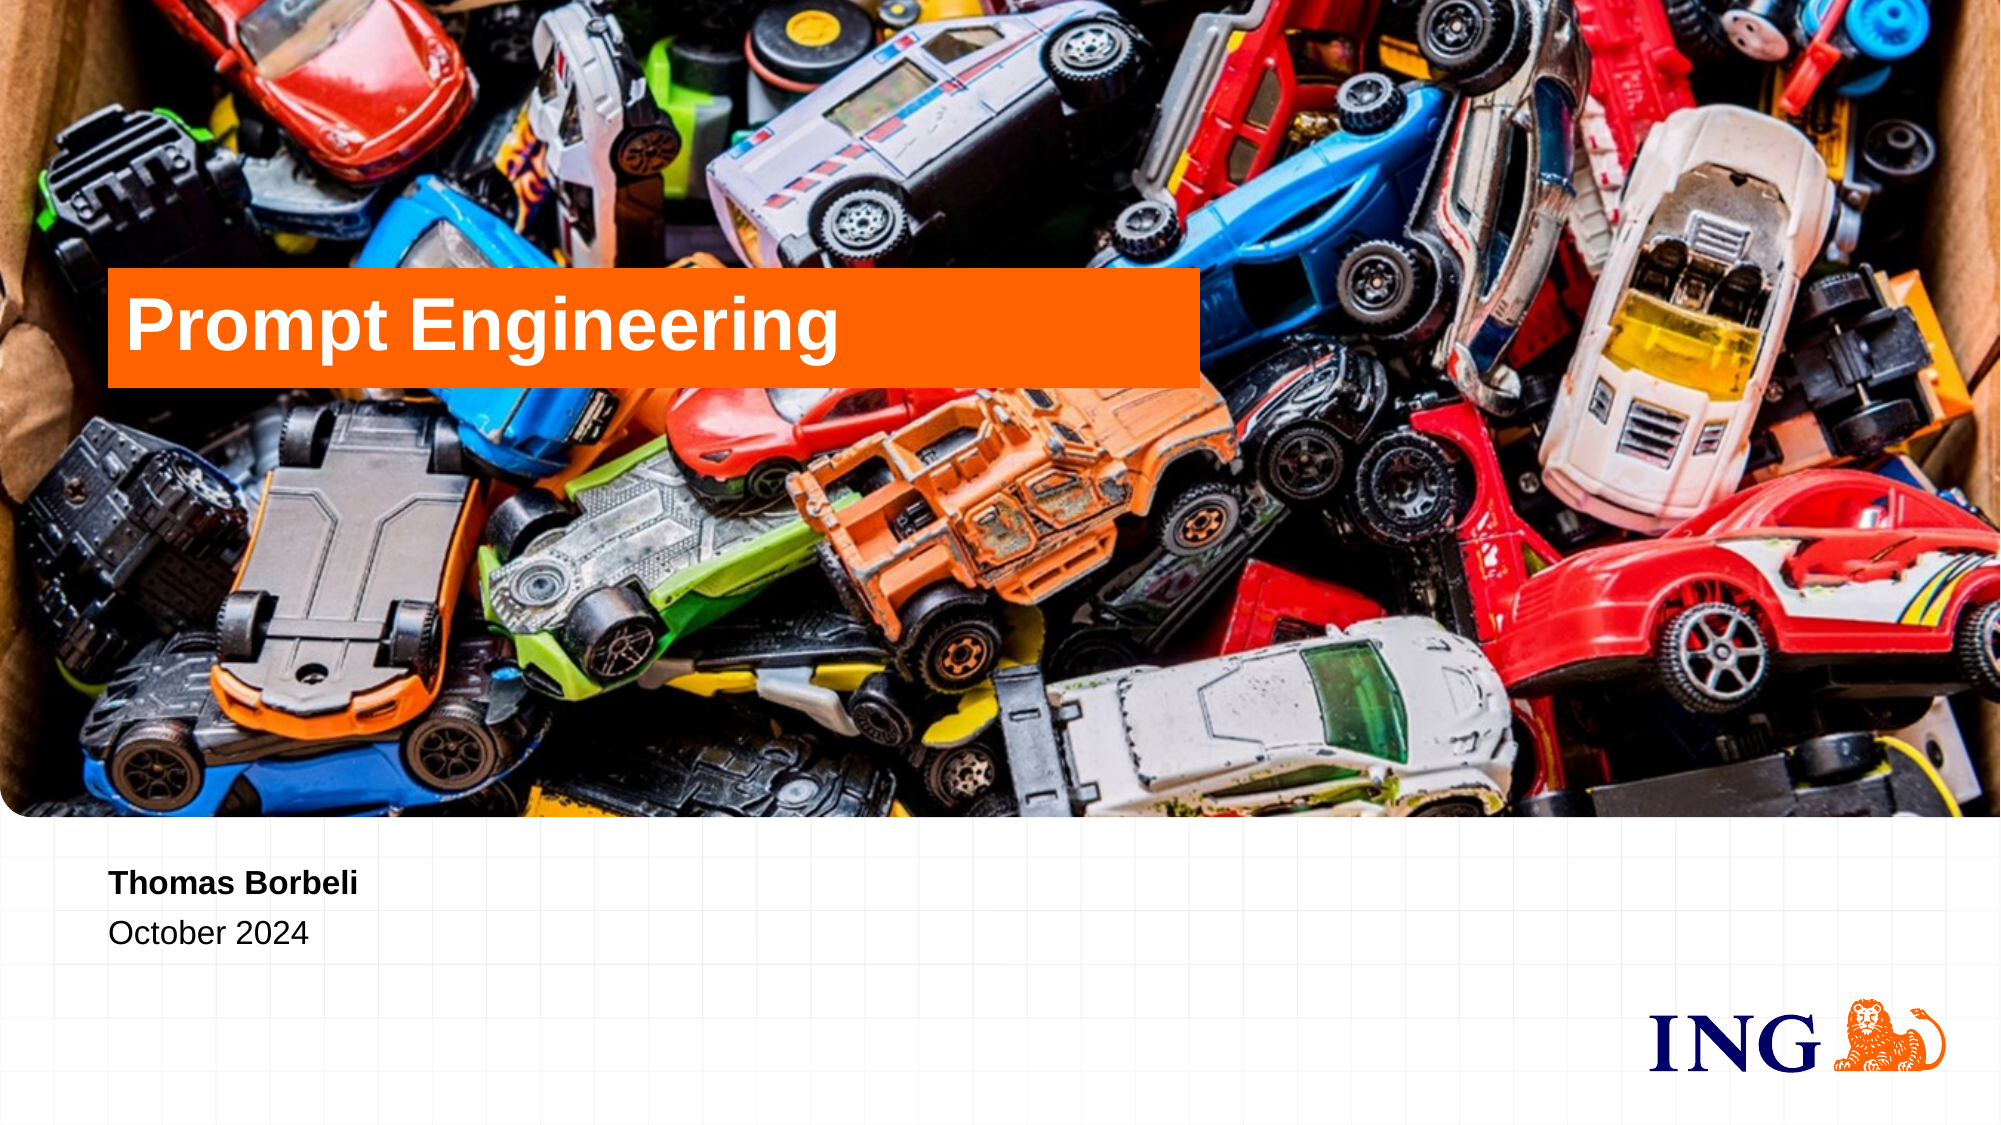

Prompt Engineering
Thomas Borbeli
# October 2024